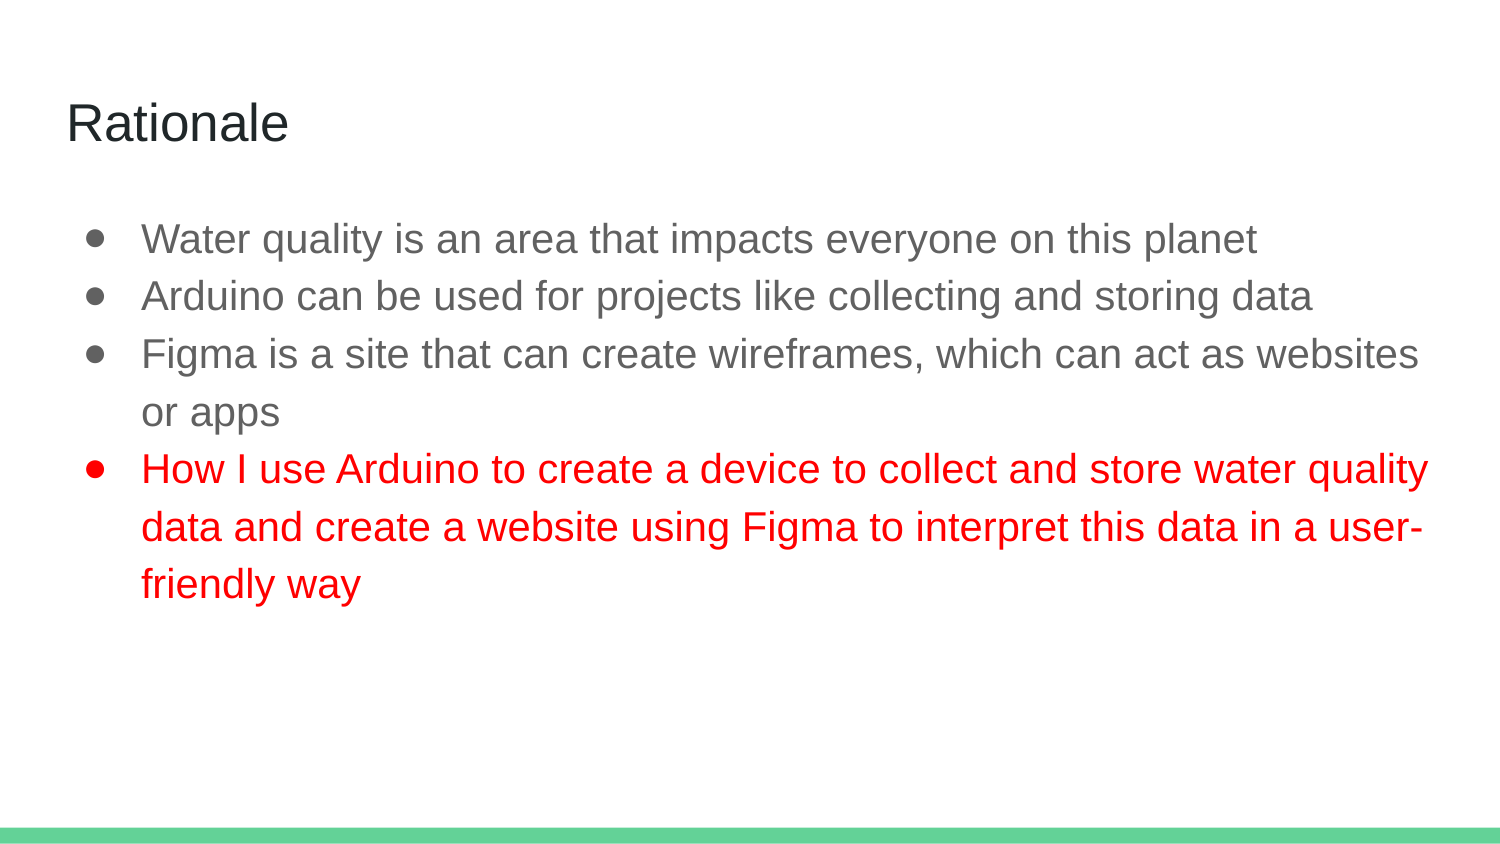

# Rationale
Water quality is an area that impacts everyone on this planet
Arduino can be used for projects like collecting and storing data
Figma is a site that can create wireframes, which can act as websites or apps
How I use Arduino to create a device to collect and store water quality data and create a website using Figma to interpret this data in a user-friendly way